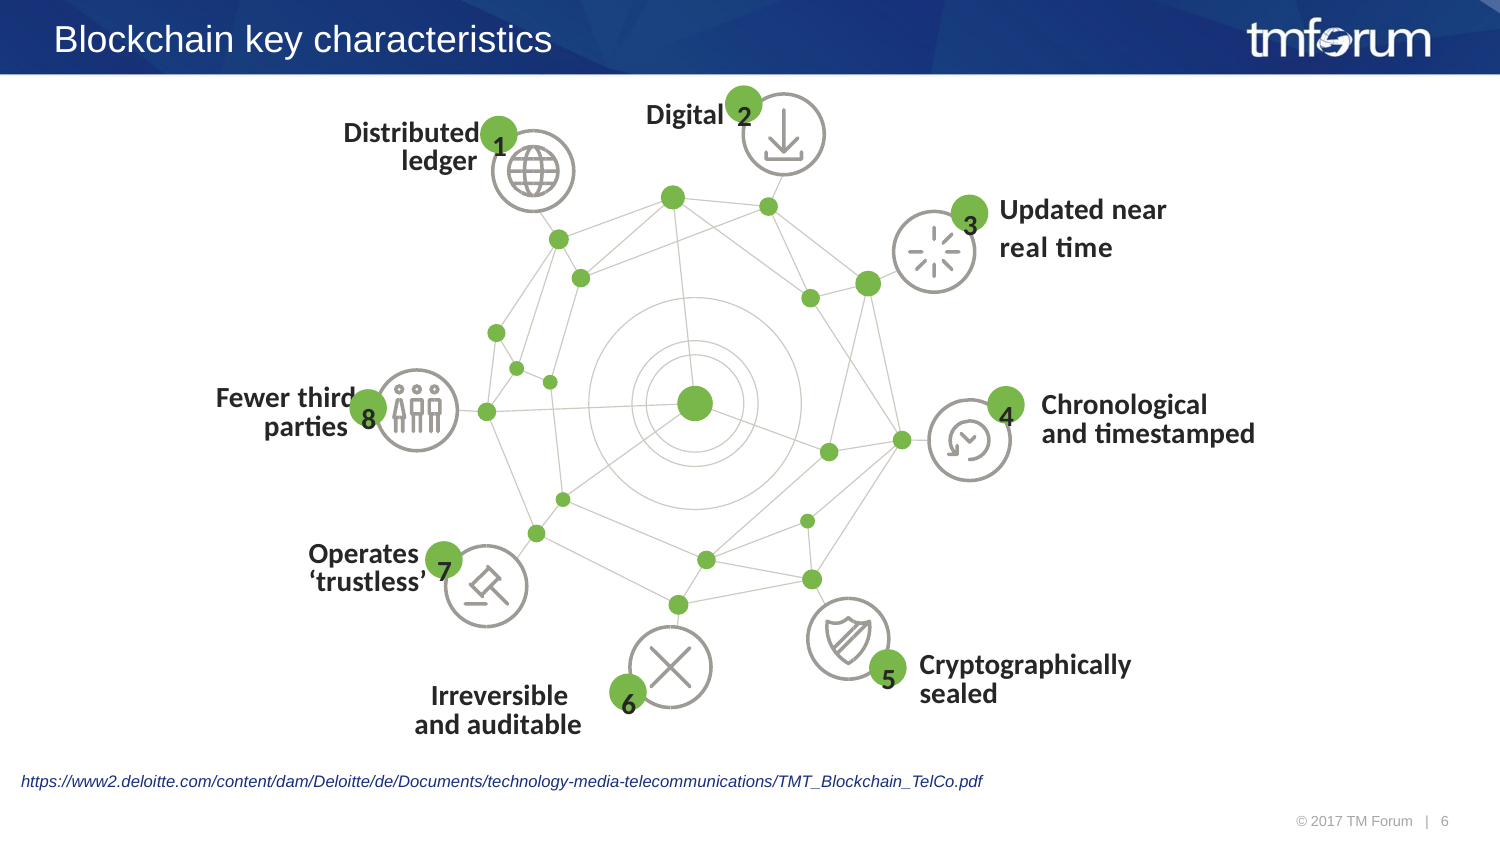

# Blockchain key characteristics

Digital
2

Distributed

1

ledger

Updated near real time

3

Fewer third
Chronological

4

8

parties

and timestamped

Operates

7

‘trustless’

Cryptographically

5
sealed

Irreversible
6
and auditable

https://www2.deloitte.com/content/dam/Deloitte/de/Documents/technology-media-telecommunications/TMT_Blockchain_TelCo.pdf